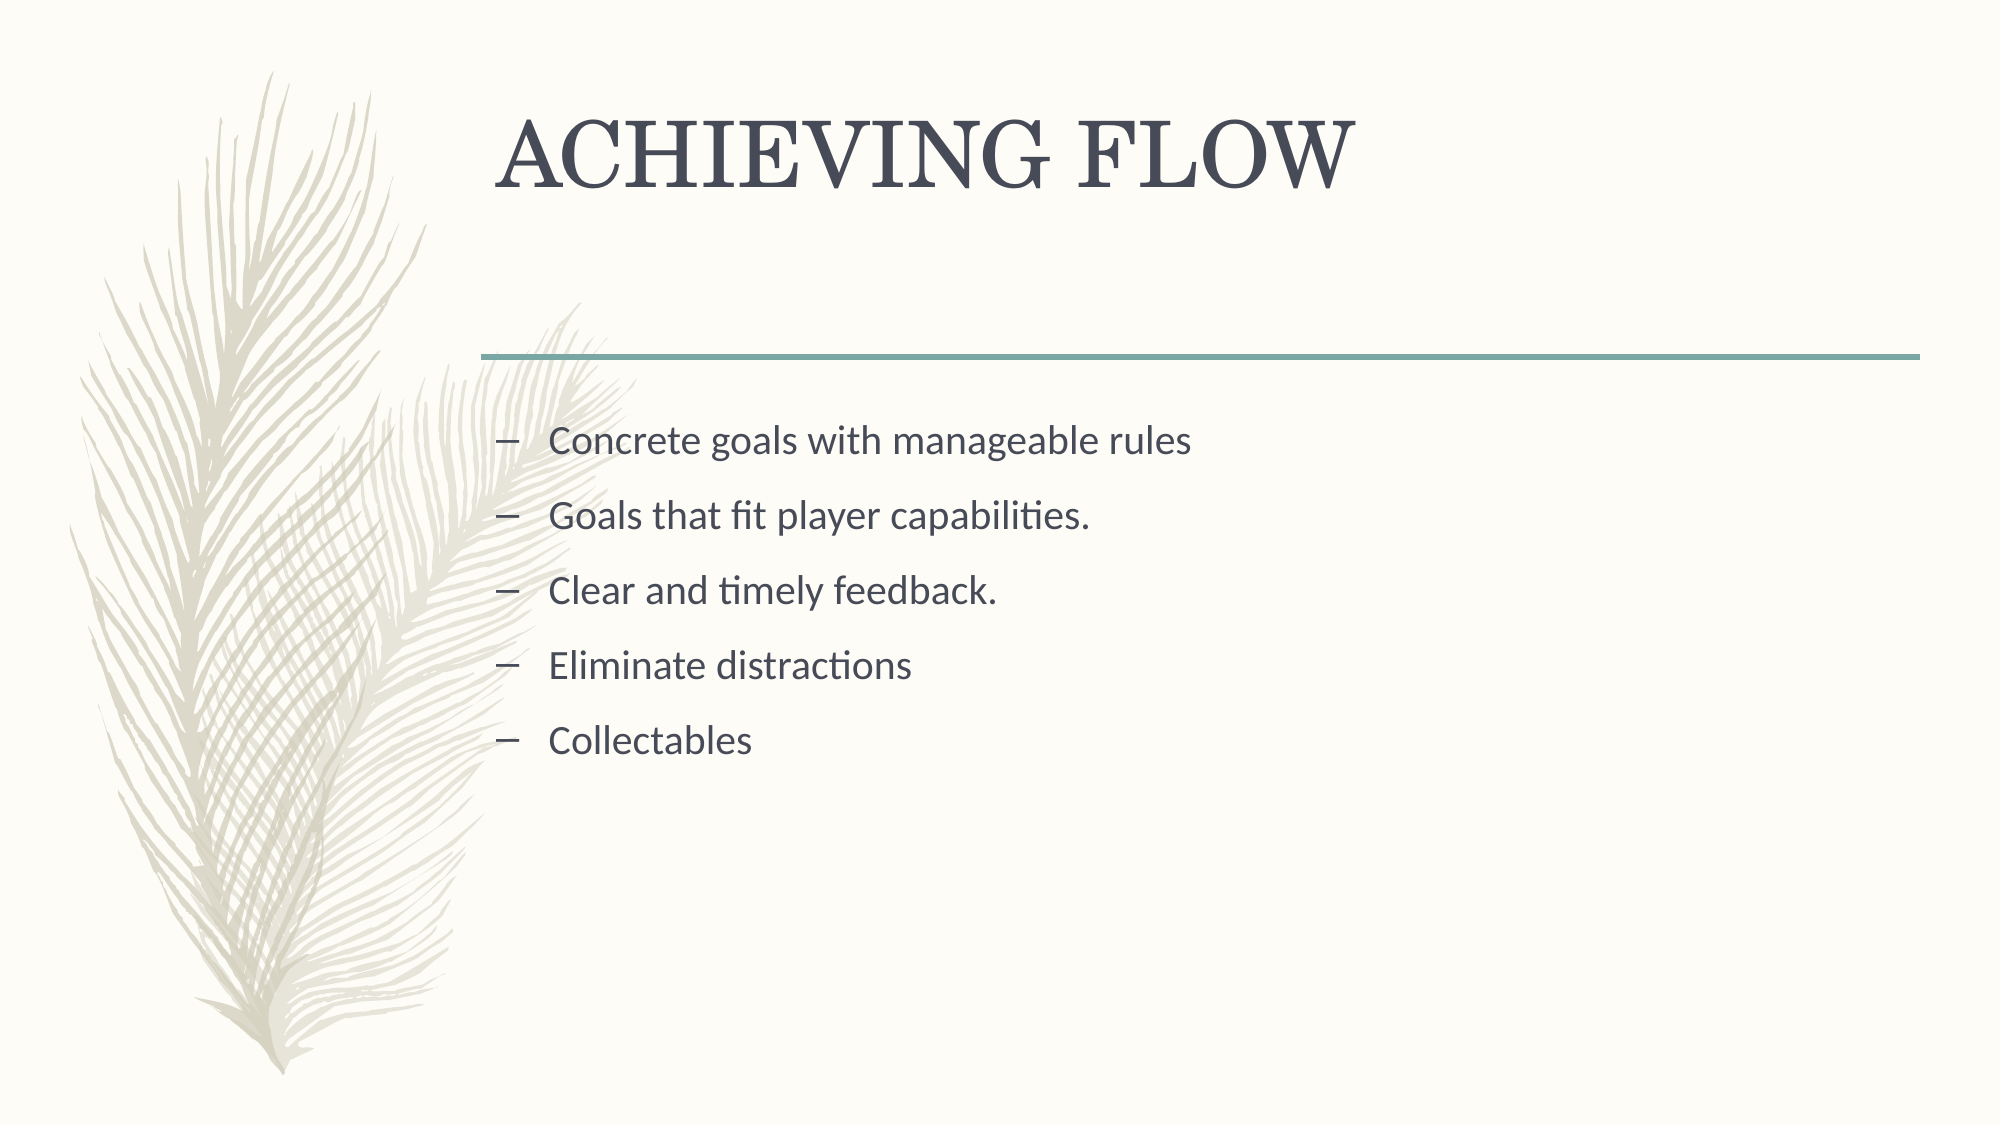

# ACHIEVING FLOW
Concrete goals with manageable rules
Goals that fit player capabilities.
Clear and timely feedback.
Eliminate distractions
Collectables